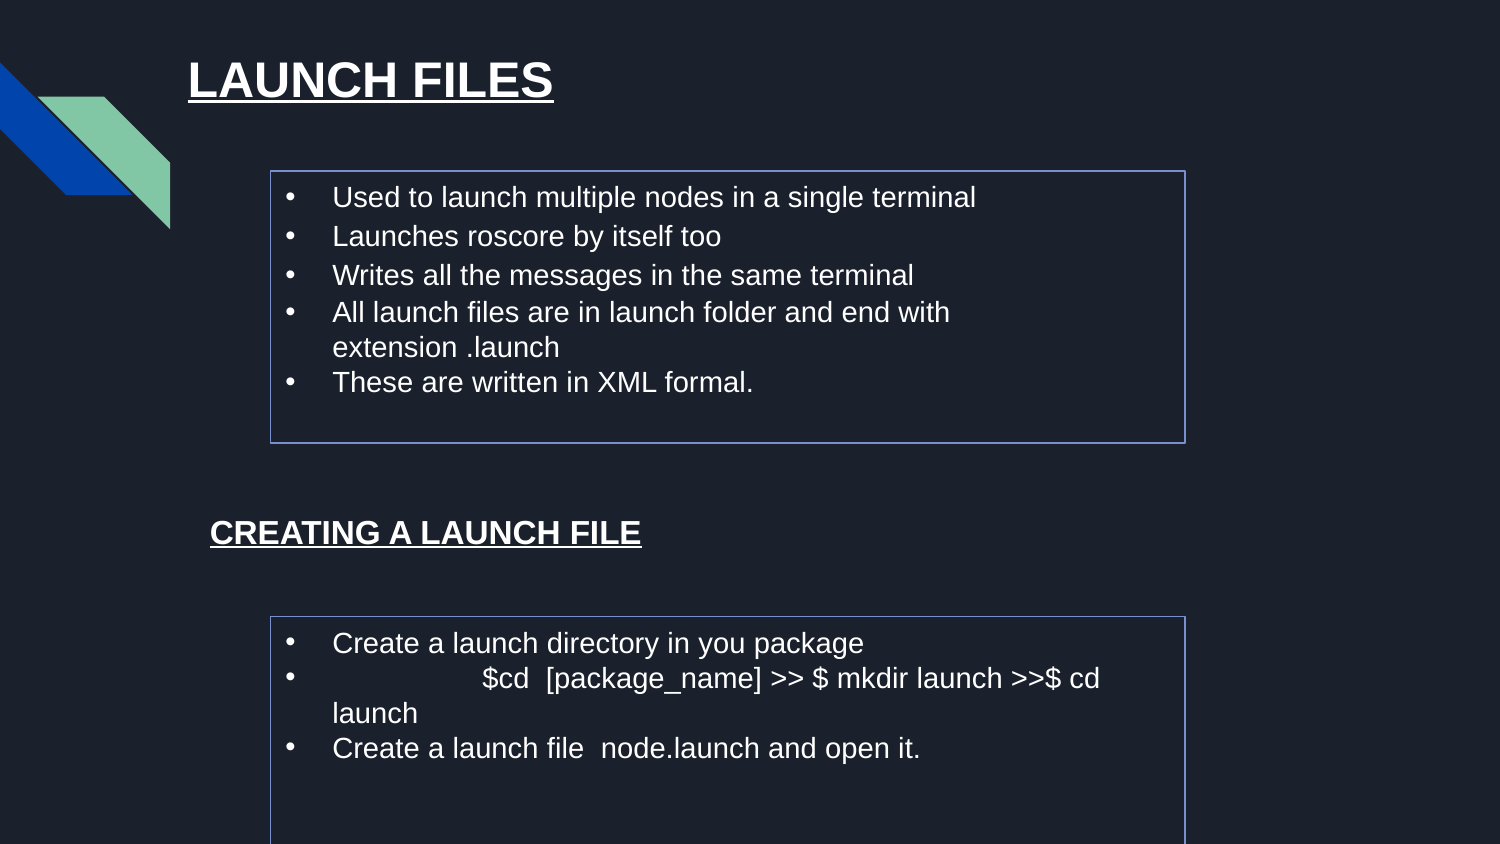

# LAUNCH FILES
Used to launch multiple nodes in a single terminal
Launches roscore by itself too
Writes all the messages in the same terminal
All launch files are in launch folder and end with extension .launch
These are written in XML formal.

CREATING A LAUNCH FILE
Create a launch directory in you package
	$cd  [package_name] >> $ mkdir launch >>$ cd launch
Create a launch file  node.launch and open it.